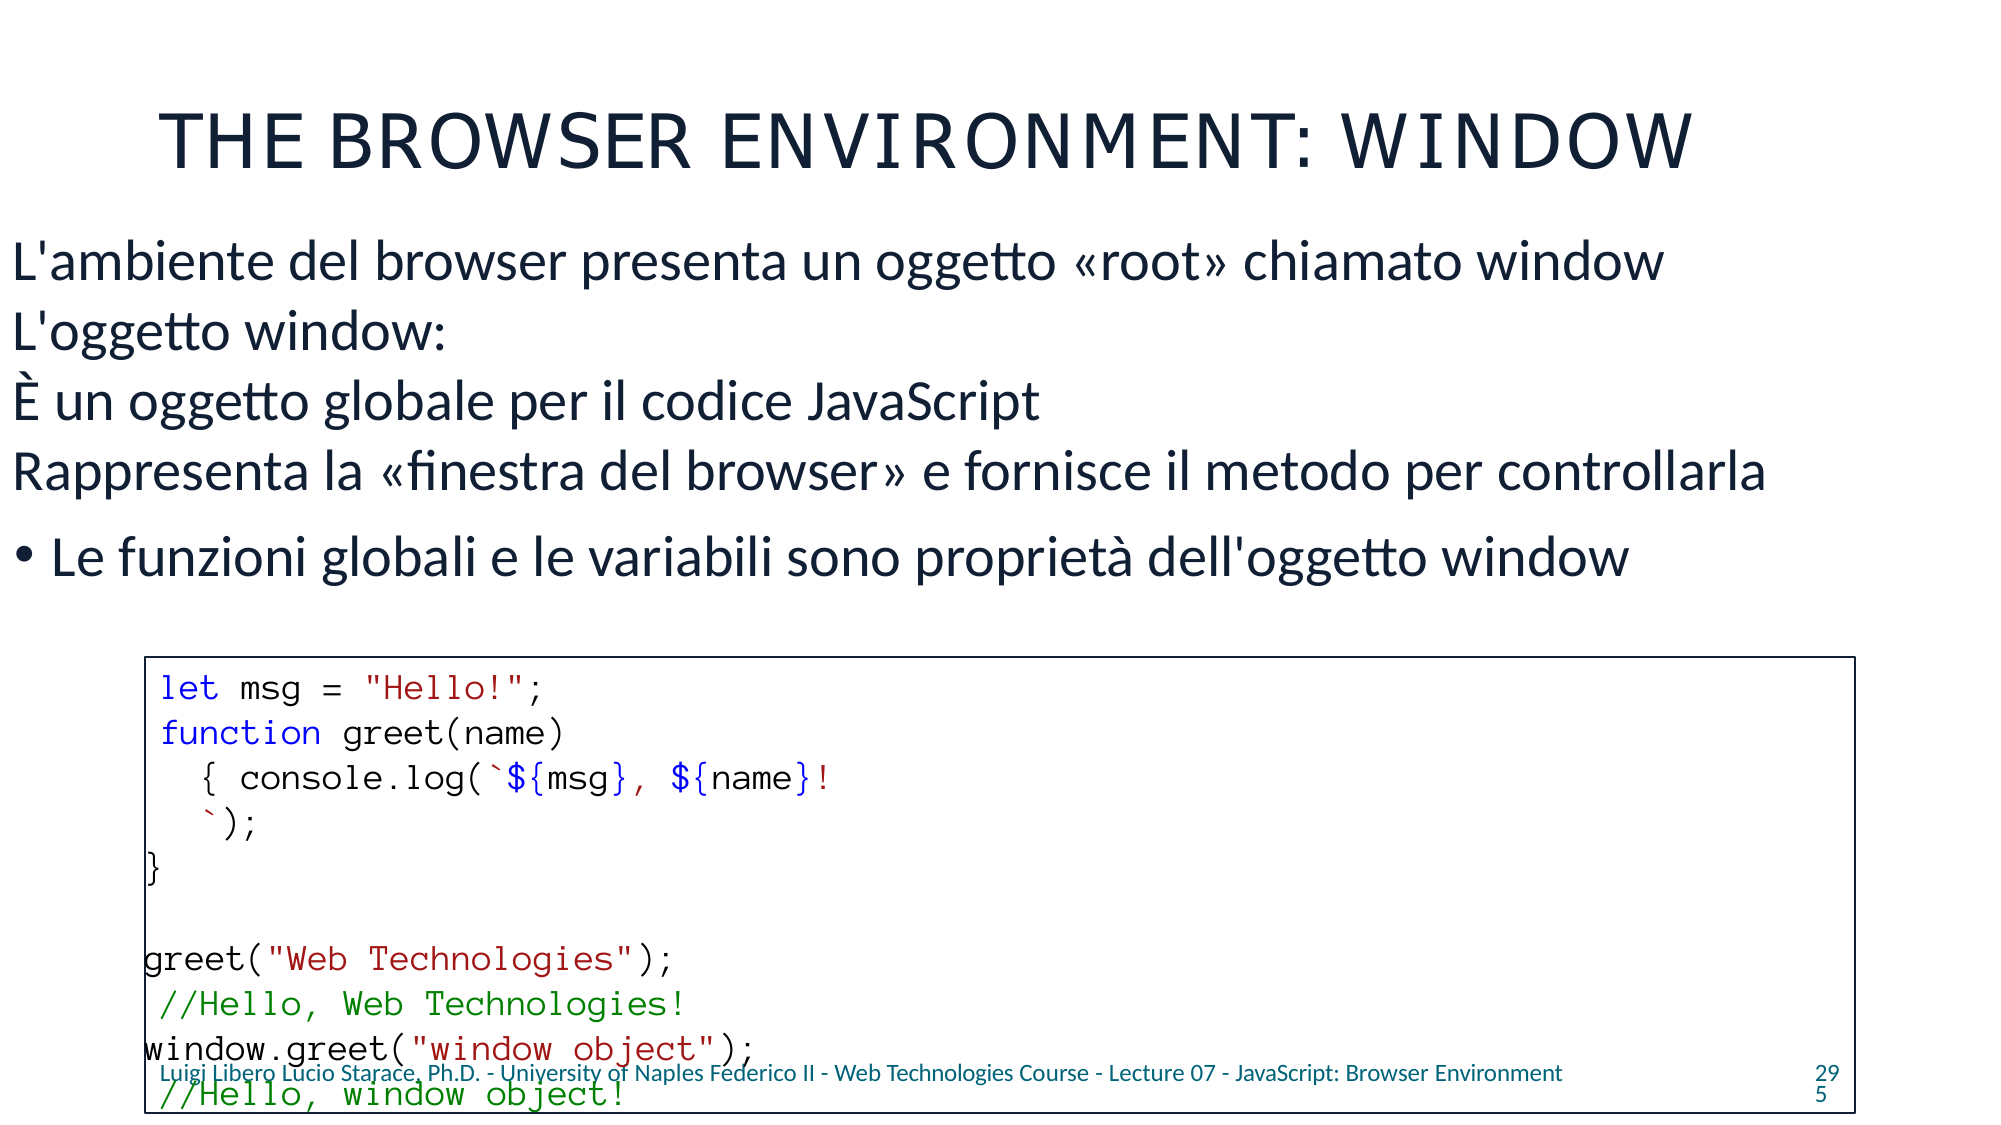

# THE BROWSER ENVIRONMENT: WINDOW
L'ambiente del browser presenta un oggetto «root» chiamato window
L'oggetto window:
È un oggetto globale per il codice JavaScript
Rappresenta la «finestra del browser» e fornisce il metodo per controllarla
Le funzioni globali e le variabili sono proprietà dell'oggetto window
let msg = "Hello!";
function greet(name){ console.log(`${msg}, ${name}!`);
}

greet("Web Technologies"); //Hello, Web Technologies!
window.greet("window object"); //Hello, window object!
Luigi Libero Lucio Starace, Ph.D. - University of Naples Federico II - Web Technologies Course - Lecture 07 - JavaScript: Browser Environment
295